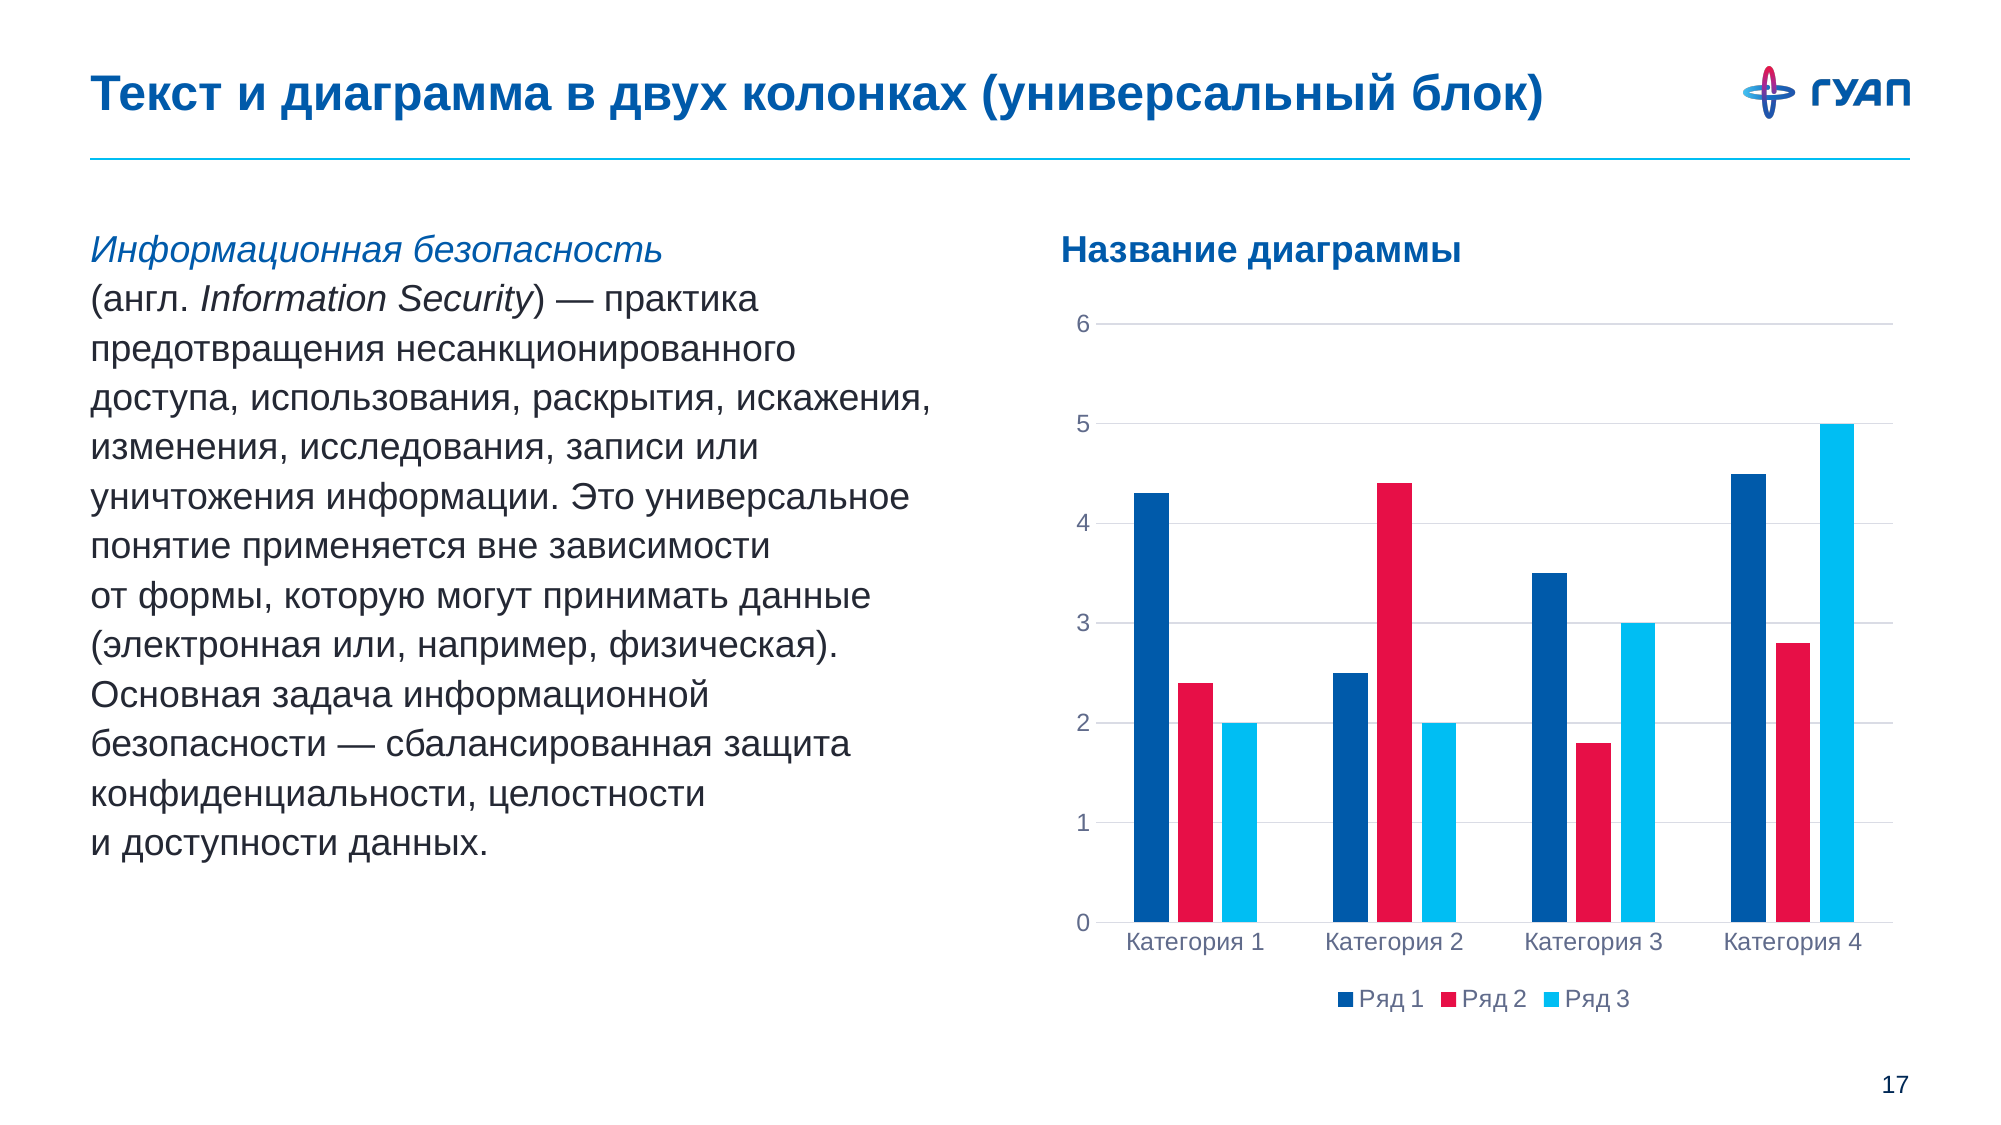

# Текст и диаграмма в двух колонках (универсальный блок)
Информационная безопасность (англ. Information Security) — практика предотвращения несанкционированного доступа, использования, раскрытия, искажения, изменения, исследования, записи или уничтожения информации. Это универсальное понятие применяется вне зависимости от формы, которую могут принимать данные (электронная или, например, физическая). Основная задача информационной безопасности — сбалансированная защита конфиденциальности, целостности и доступности данных.
Название диаграммы

### Chart

| Category | Ряд 1 | Ряд 2 | Ряд 3 |
|---|---|---|---|
| Категория 1 | 4.3 | 2.4 | 2.0 |
| Категория 2 | 2.5 | 4.4 | 2.0 |
| Категория 3 | 3.5 | 1.8 | 3.0 |
| Категория 4 | 4.5 | 2.8 | 5.0 |